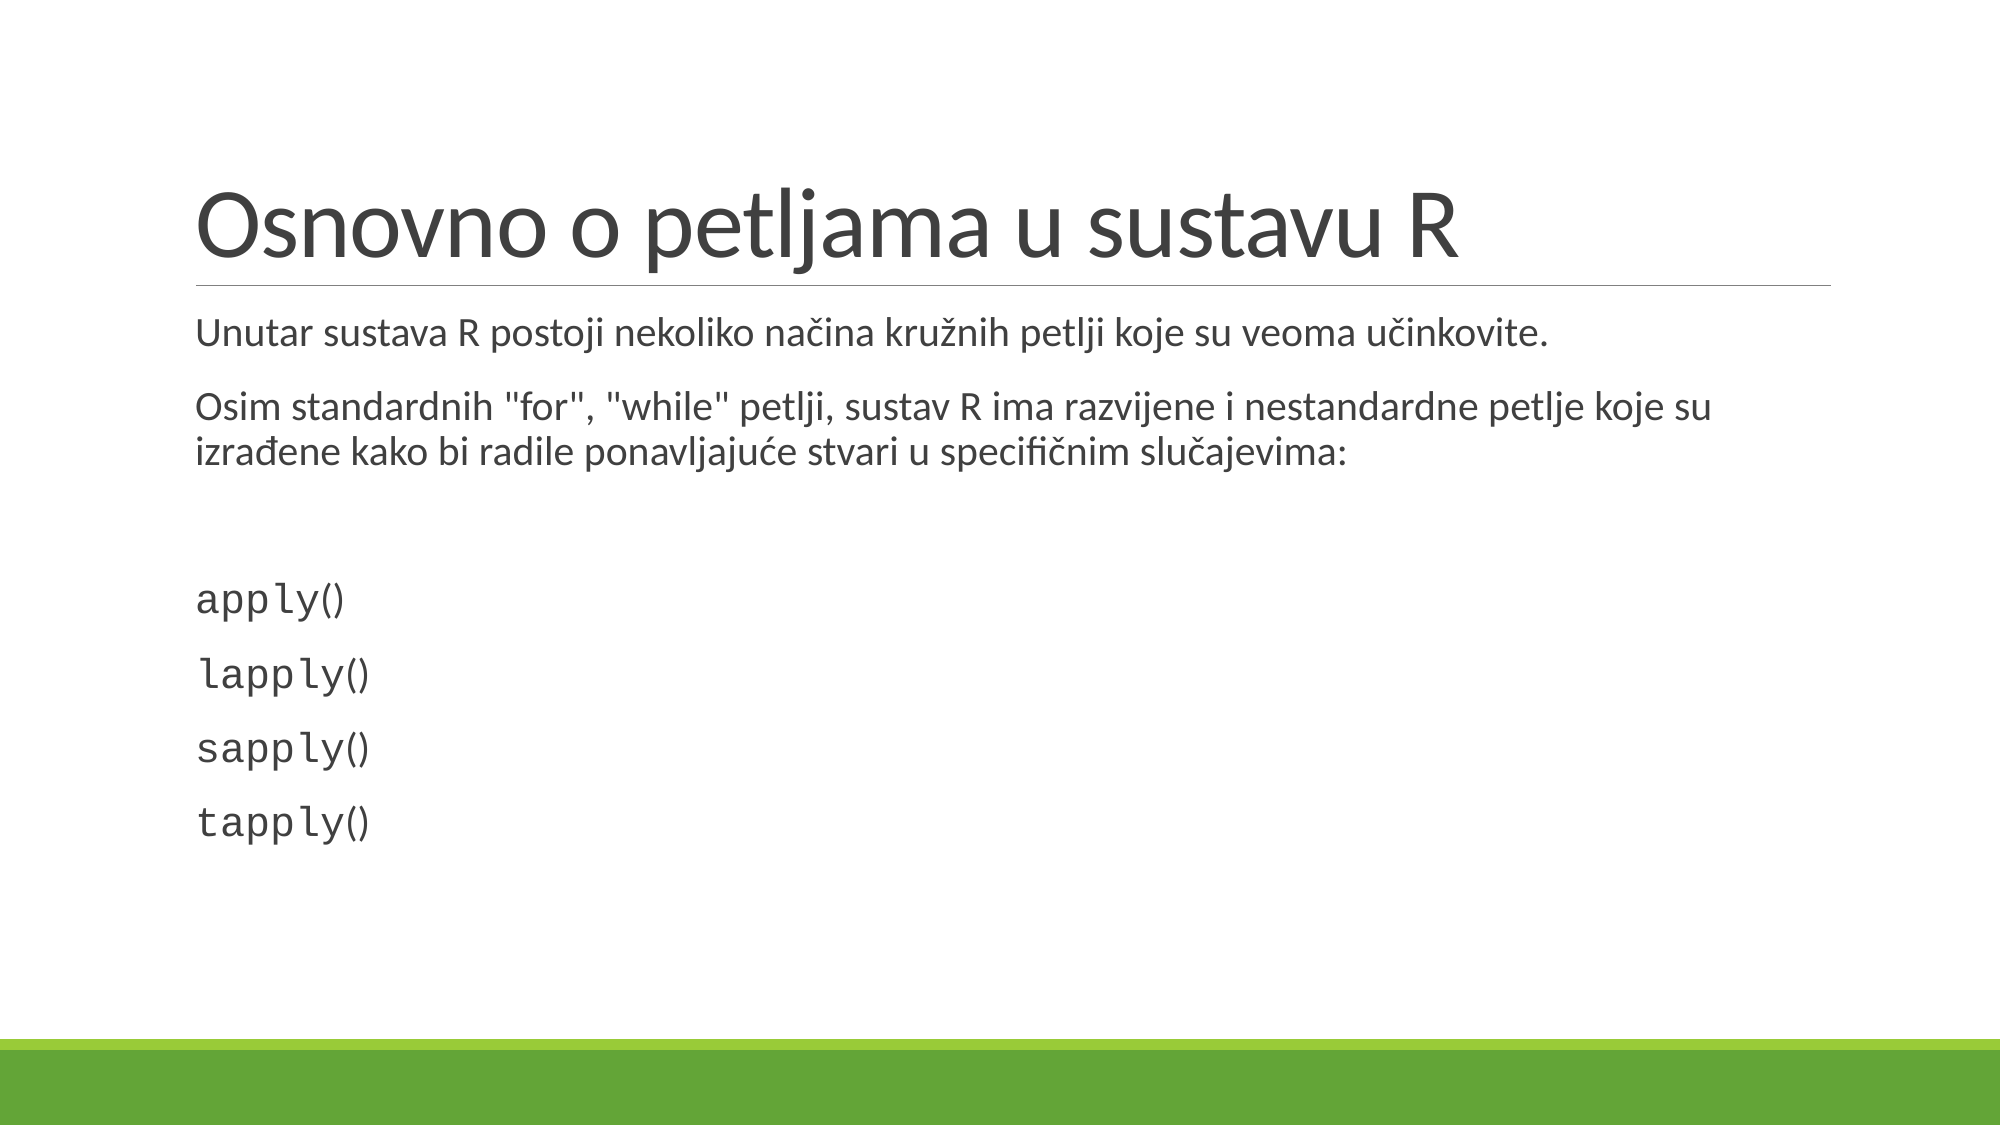

# Osnovno o petljama u sustavu R
Unutar sustava R postoji nekoliko načina kružnih petlji koje su veoma učinkovite.
Osim standardnih "for", "while" petlji, sustav R ima razvijene i nestandardne petlje koje su izrađene kako bi radile ponavljajuće stvari u specifičnim slučajevima:

apply()
lapply()
sapply()
tapply()